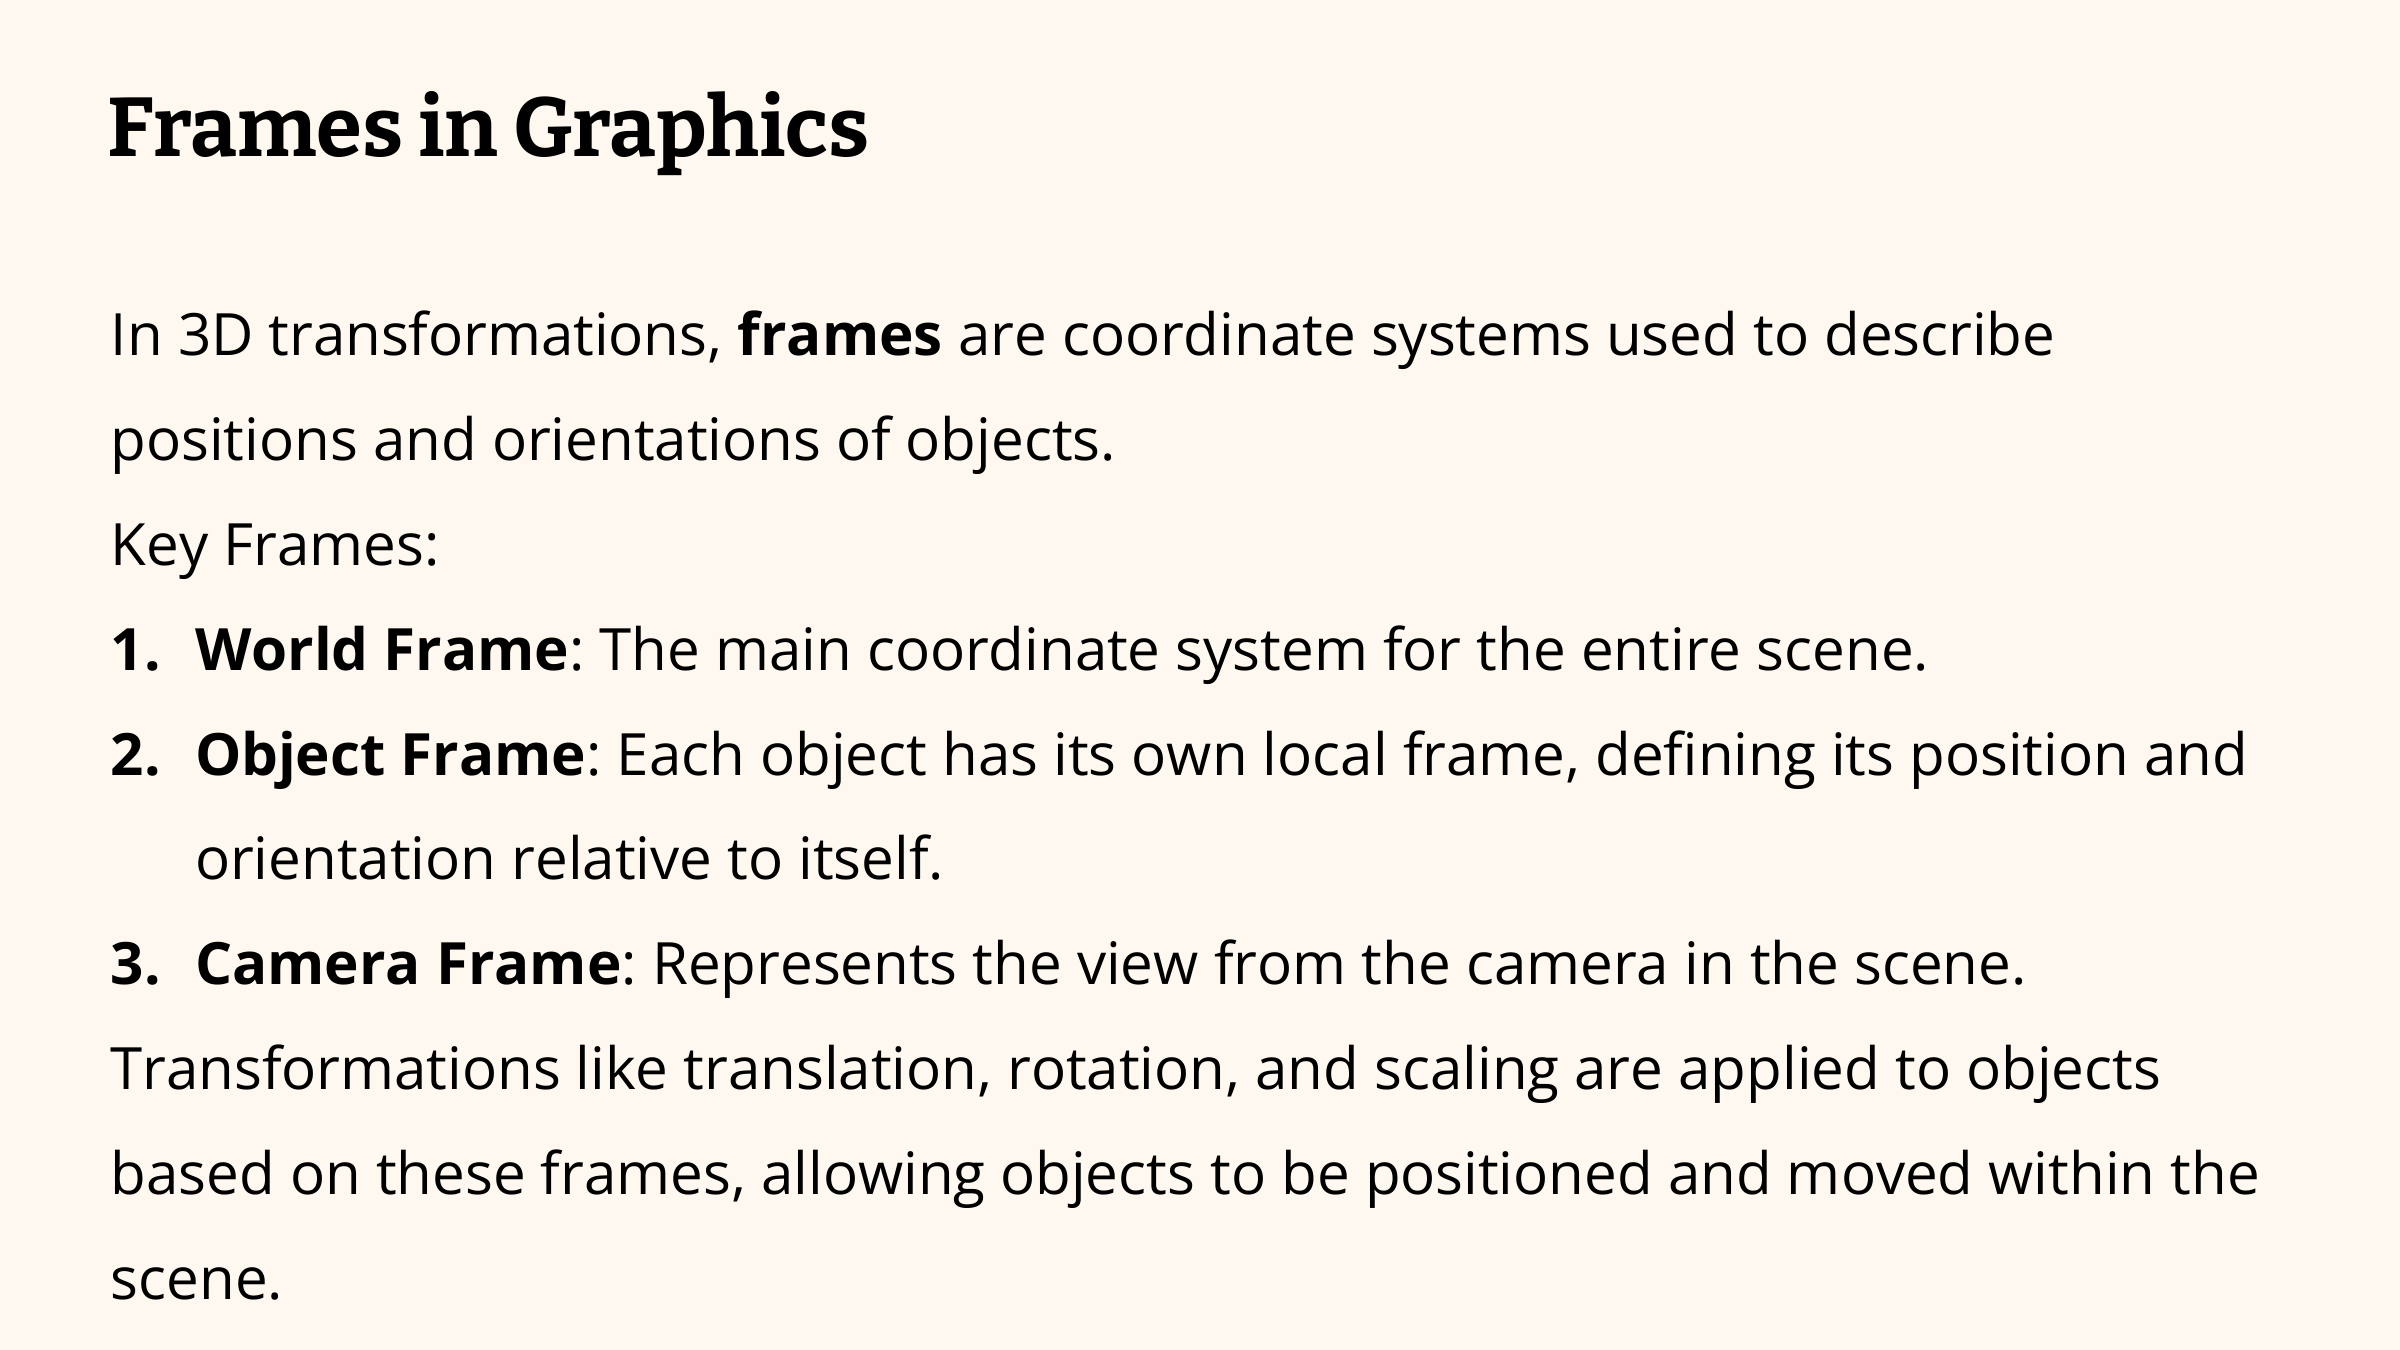

Frames in Graphics
In 3D transformations, frames are coordinate systems used to describe positions and orientations of objects.
Key Frames:
World Frame: The main coordinate system for the entire scene.
Object Frame: Each object has its own local frame, defining its position and orientation relative to itself.
Camera Frame: Represents the view from the camera in the scene.
Transformations like translation, rotation, and scaling are applied to objects based on these frames, allowing objects to be positioned and moved within the scene.